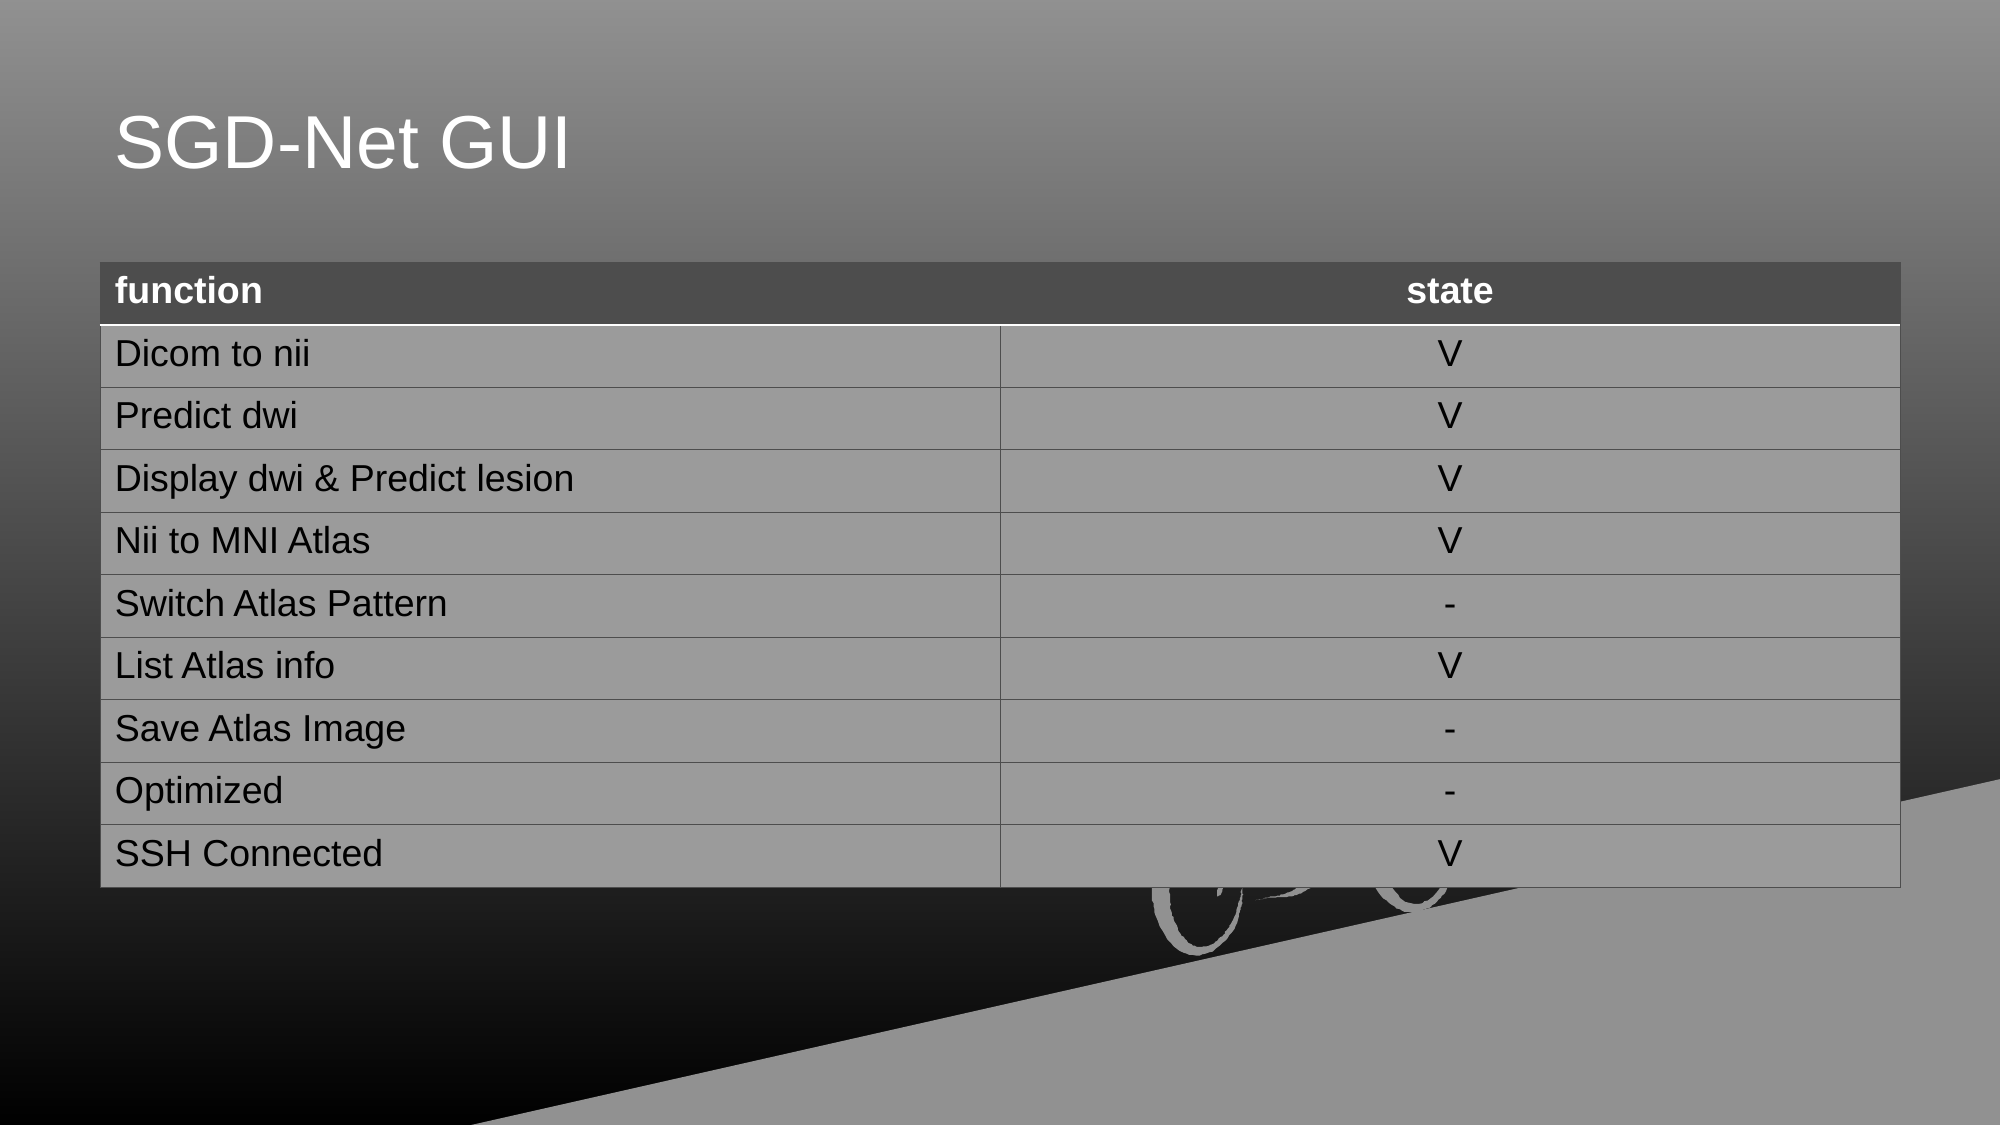

# SGD-Net GUI
| function | state |
| --- | --- |
| Dicom to nii | V |
| Predict dwi | V |
| Display dwi & Predict lesion | V |
| Nii to MNI Atlas | V |
| Switch Atlas Pattern | - |
| List Atlas info | V |
| Save Atlas Image | - |
| Optimized | - |
| SSH Connected | V |